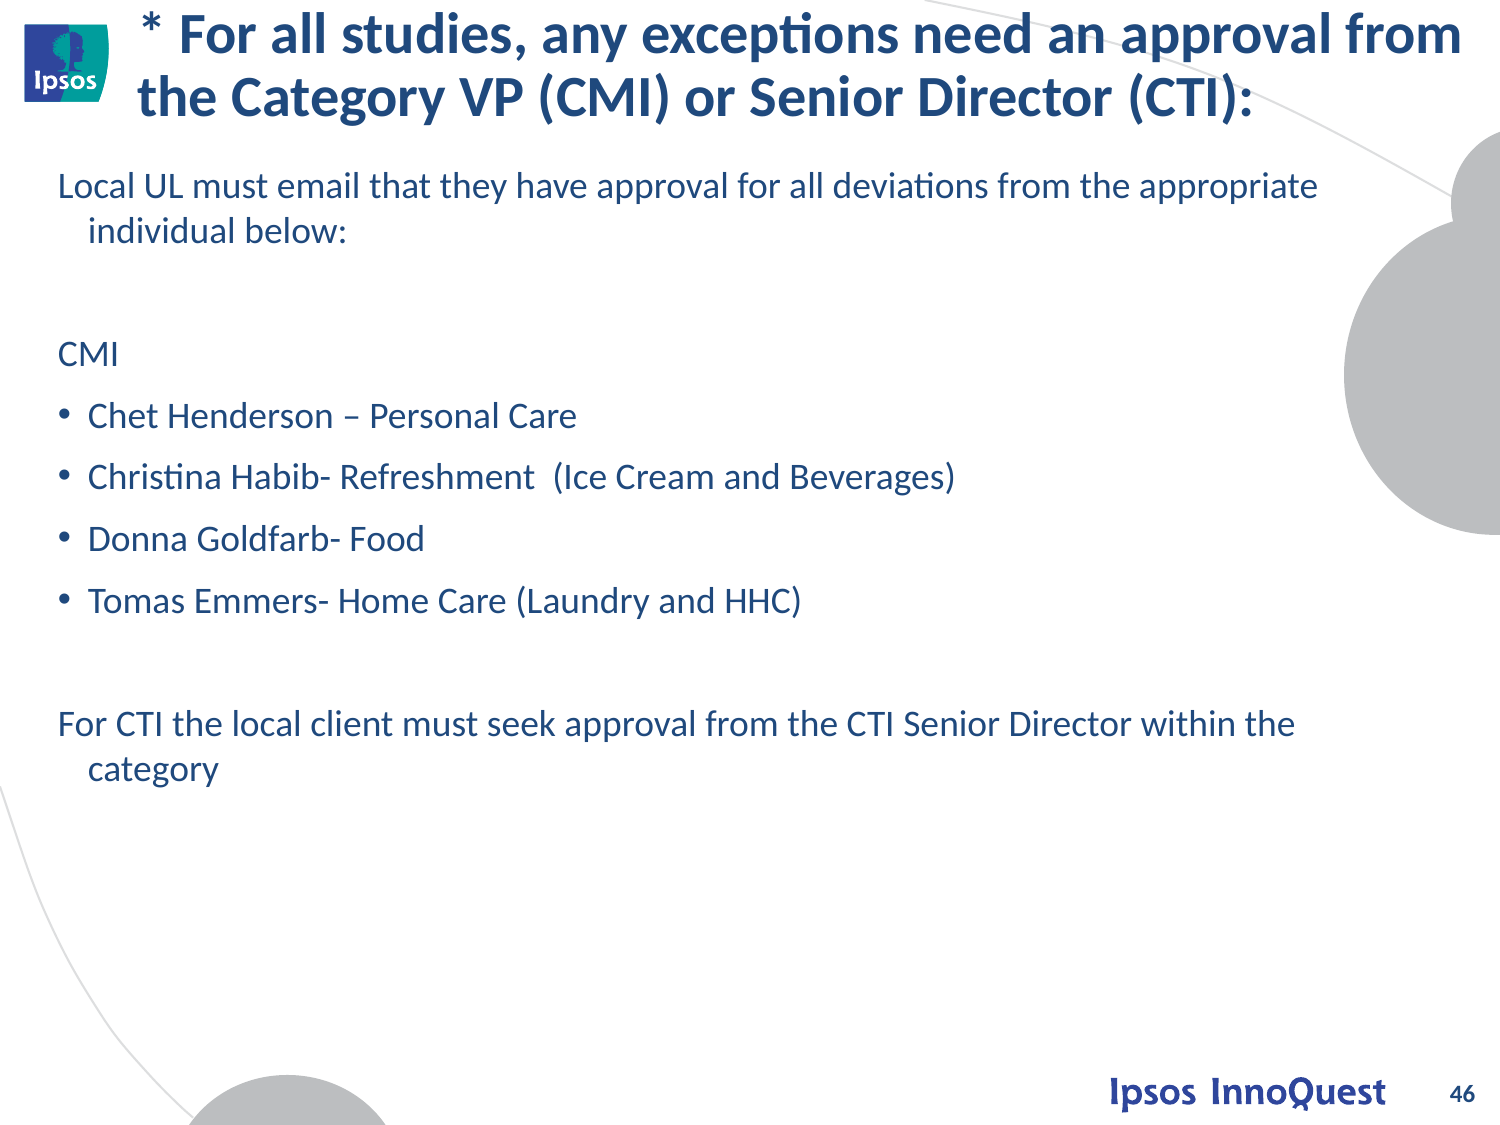

# * For all studies, any exceptions need an approval from the Category VP (CMI) or Senior Director (CTI):
Local UL must email that they have approval for all deviations from the appropriate individual below:

CMI
Chet Henderson – Personal Care
Christina Habib- Refreshment  (Ice Cream and Beverages)
Donna Goldfarb- Food
Tomas Emmers- Home Care (Laundry and HHC)

For CTI the local client must seek approval from the CTI Senior Director within the category

46